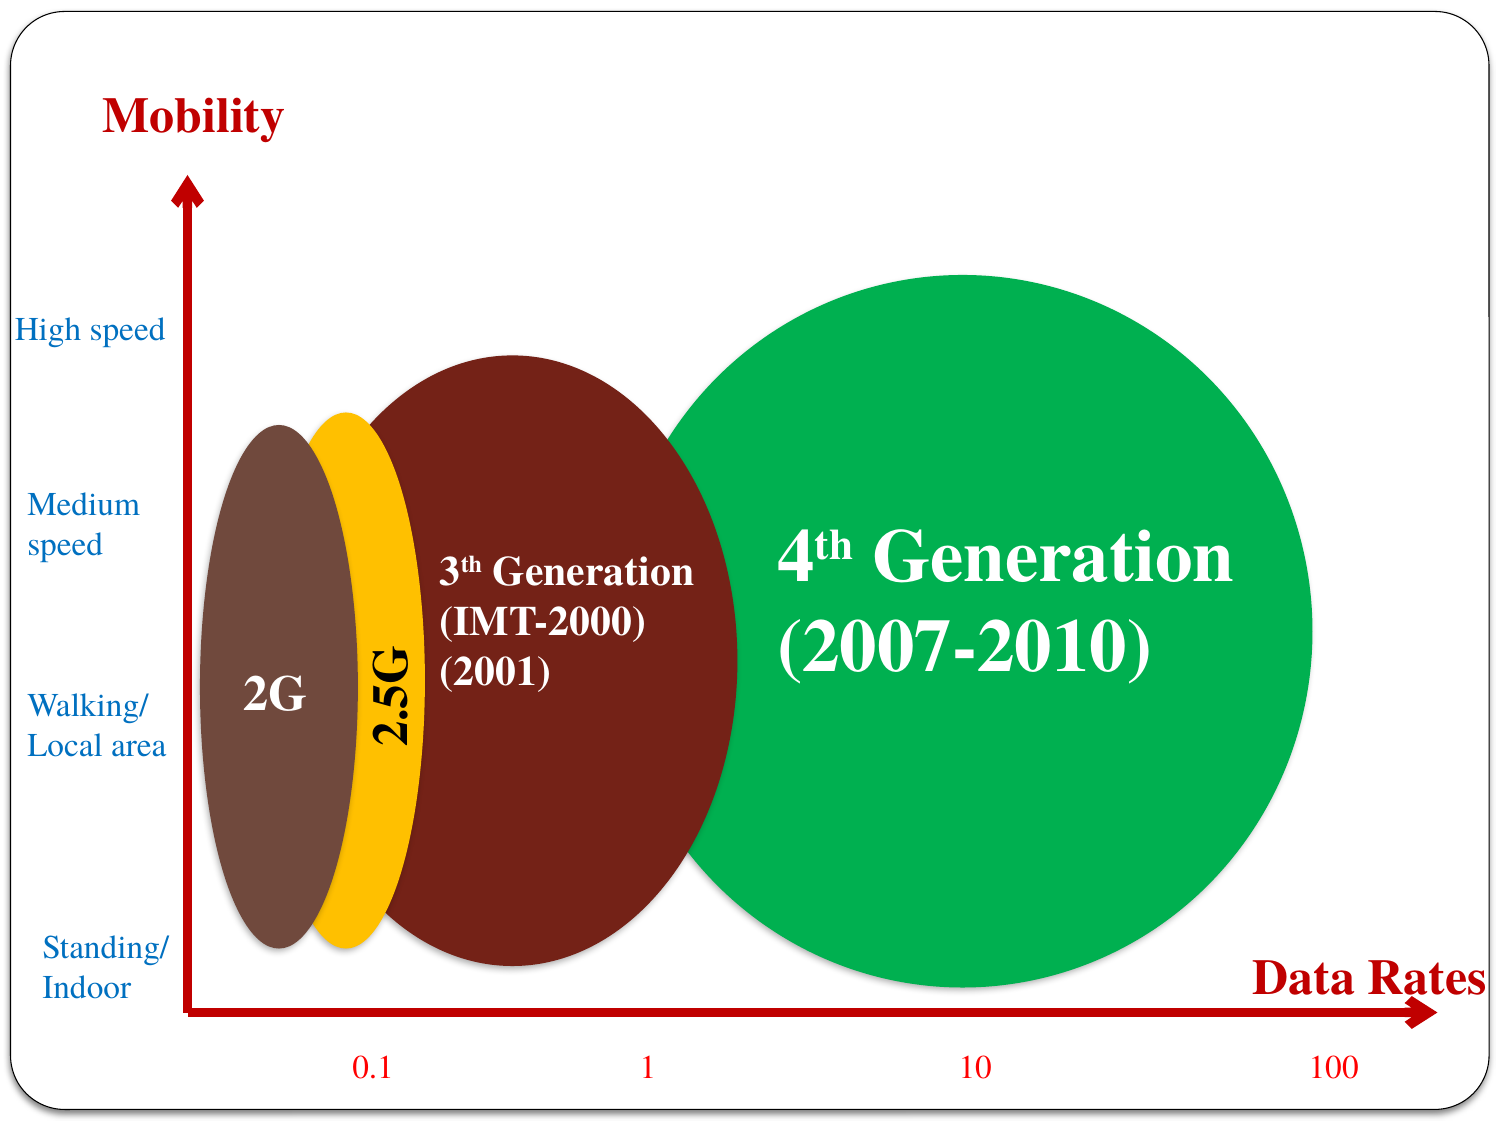

Mobility

High speed

Medium speed
4th Generation
(2007-2010)
3th Generation
(IMT-2000)
(2001)
2G

2.5G
2G
Walking/ Local area
Standing/
Indoor
Data Rates
10
100
0.1
1